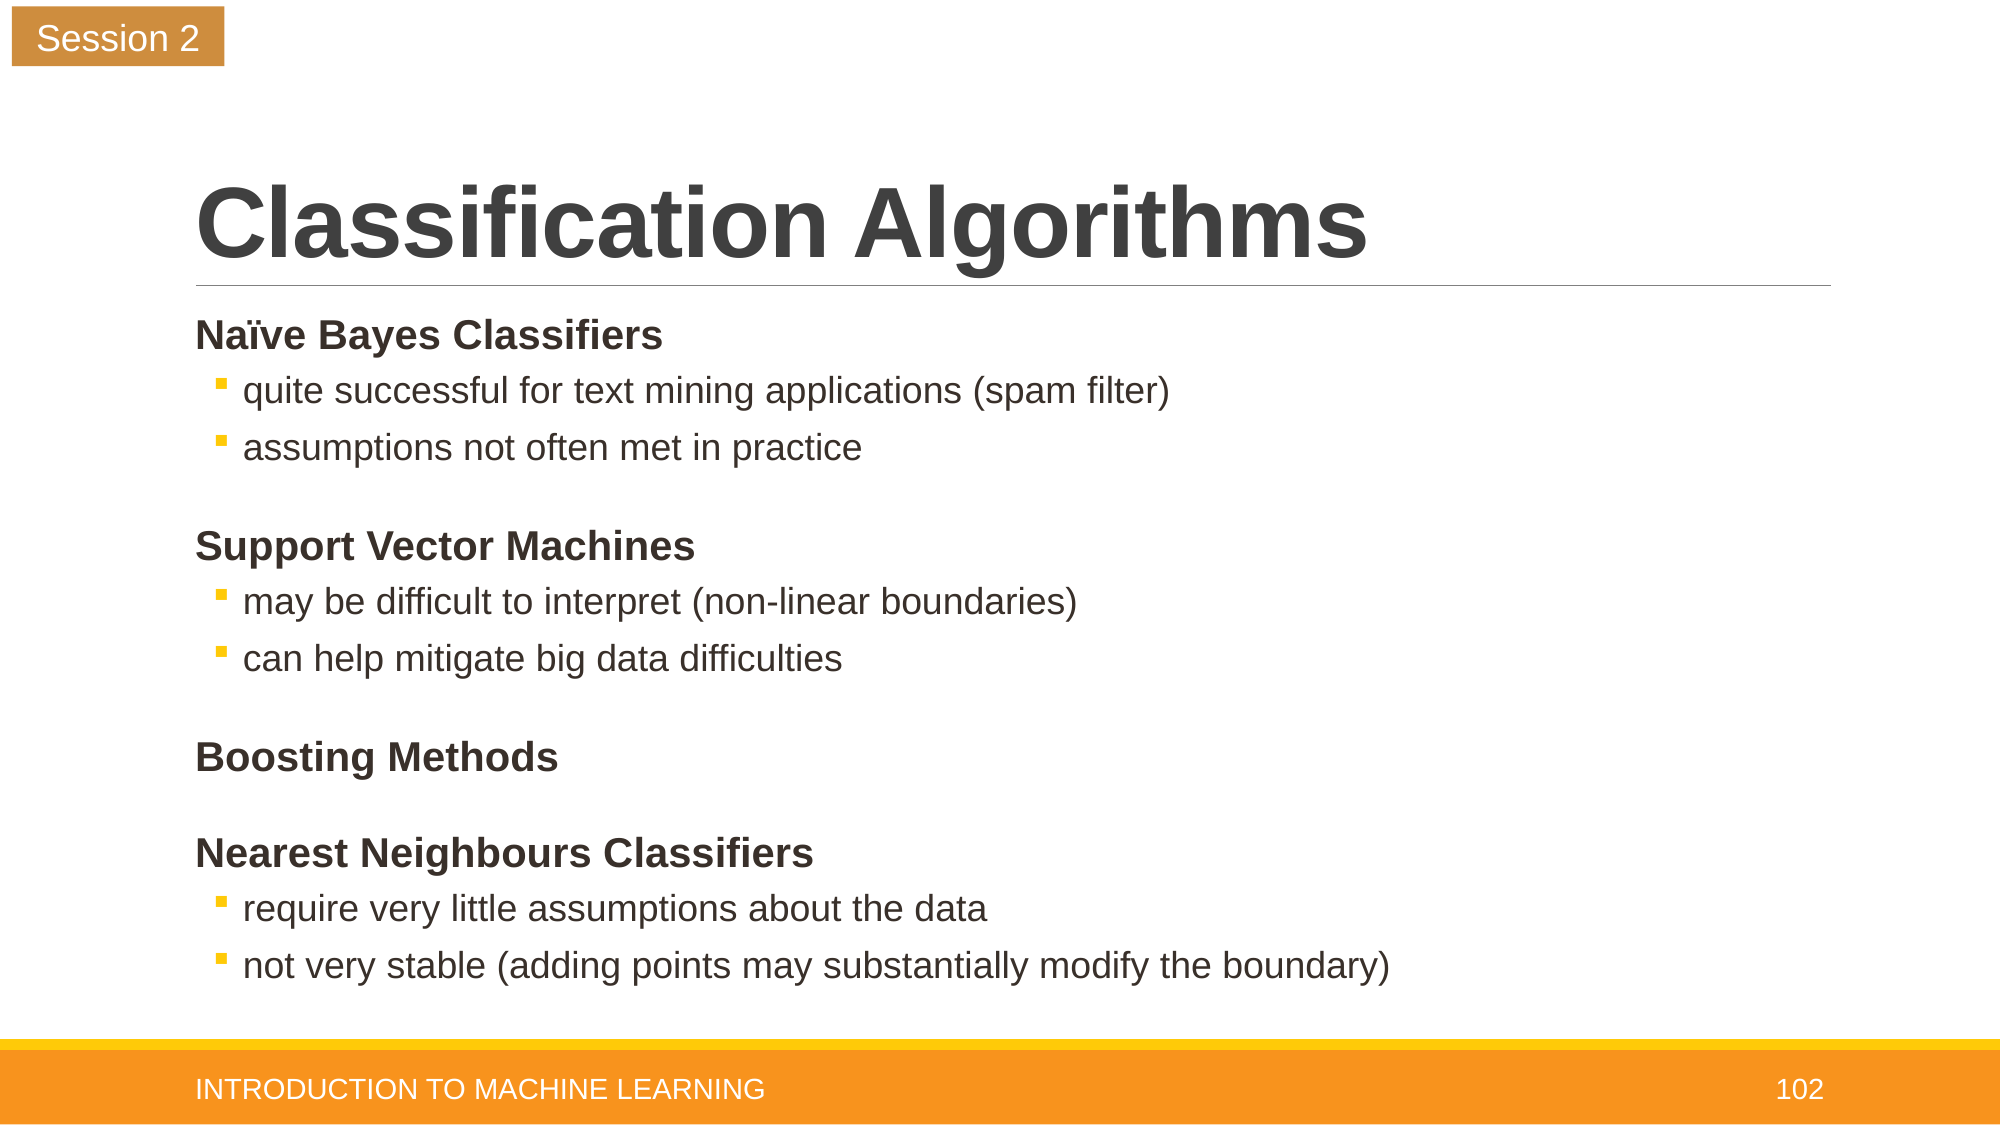

Session 2
# Classification Algorithms
Naïve Bayes Classifiers
quite successful for text mining applications (spam filter)
assumptions not often met in practice
Support Vector Machines
may be difficult to interpret (non-linear boundaries)
can help mitigate big data difficulties
Boosting Methods
Nearest Neighbours Classifiers
require very little assumptions about the data
not very stable (adding points may substantially modify the boundary)
INTRODUCTION TO MACHINE LEARNING
102